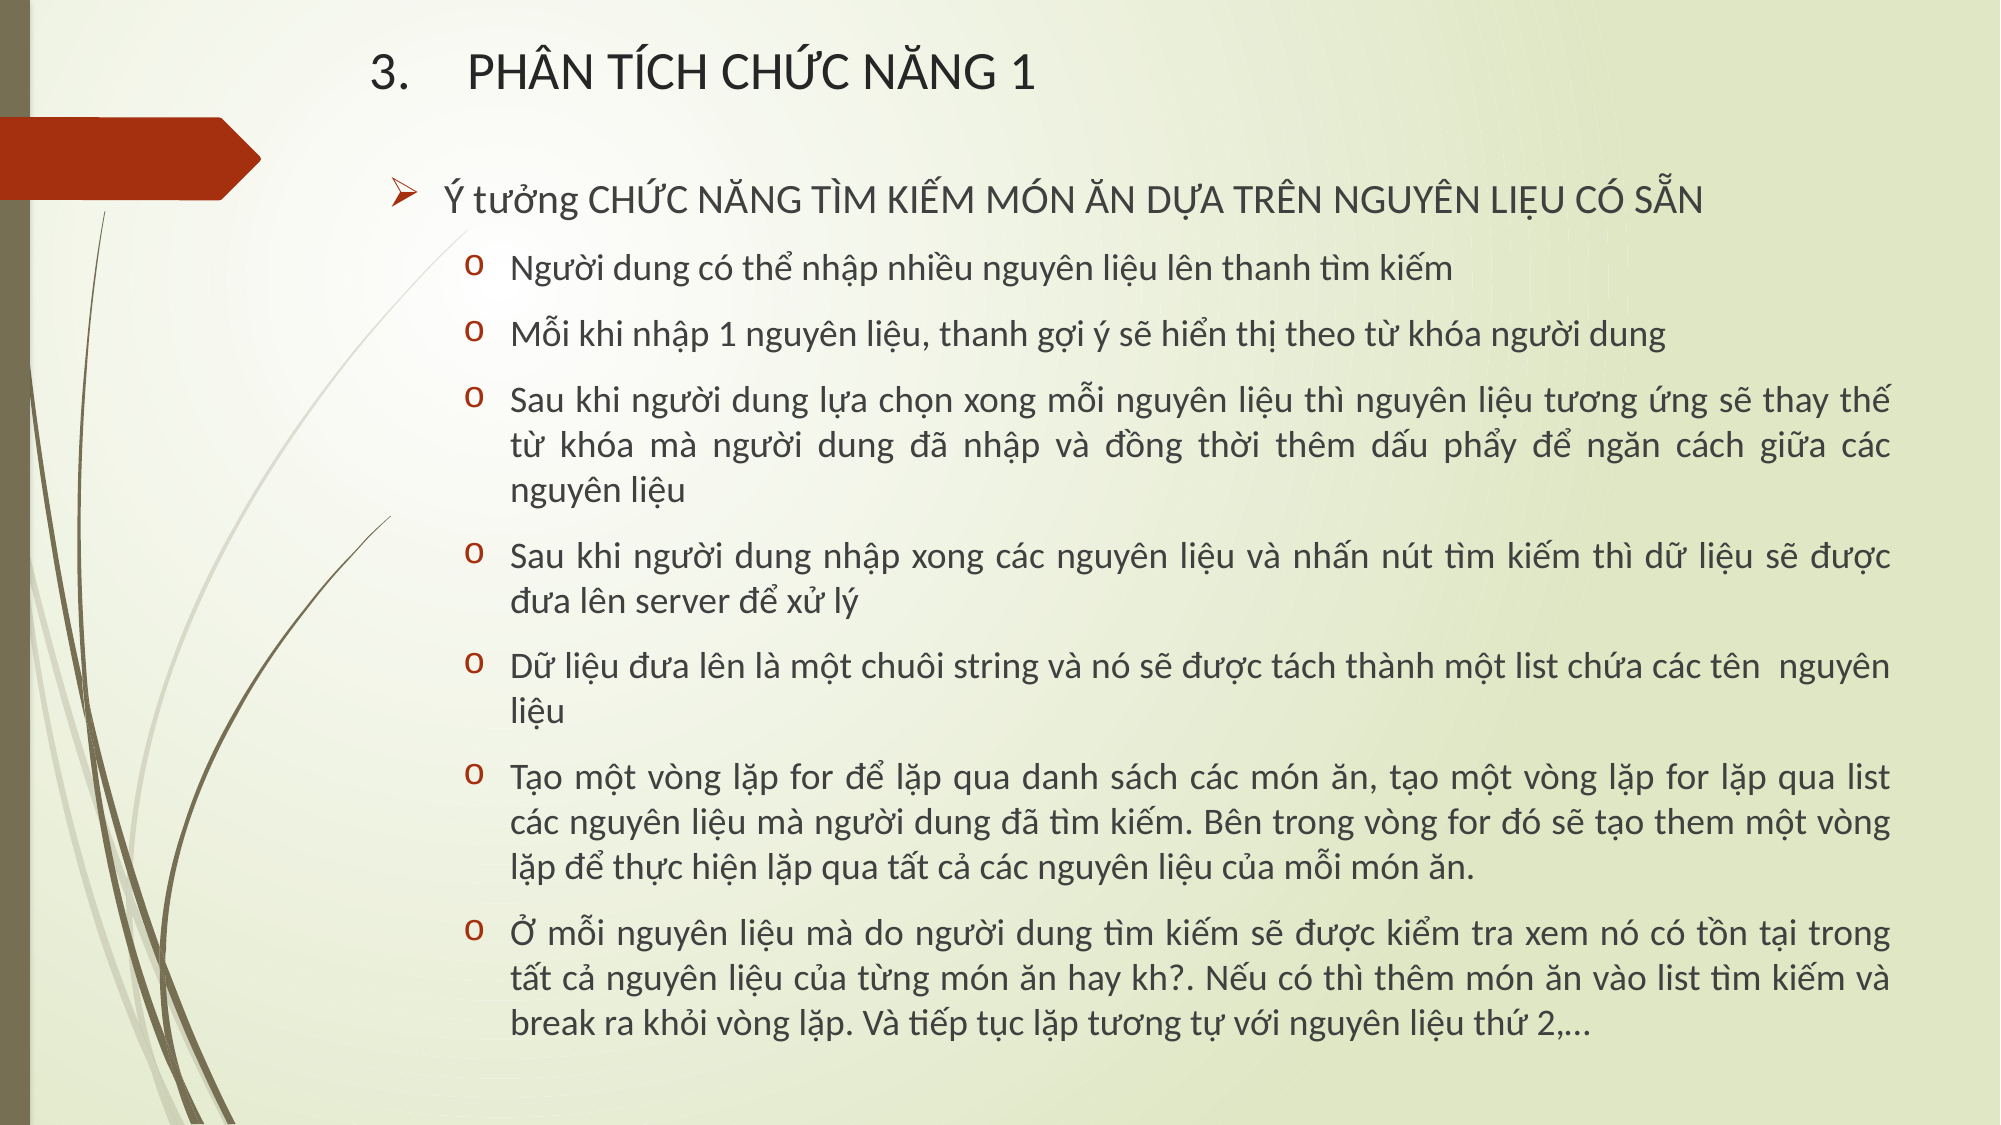

# PHÂN TÍCH CHỨC NĂNG 1
Ý tưởng CHỨC NĂNG TÌM KIẾM MÓN ĂN DỰA TRÊN NGUYÊN LIỆU CÓ SẴN
Người dung có thể nhập nhiều nguyên liệu lên thanh tìm kiếm
Mỗi khi nhập 1 nguyên liệu, thanh gợi ý sẽ hiển thị theo từ khóa người dung
Sau khi người dung lựa chọn xong mỗi nguyên liệu thì nguyên liệu tương ứng sẽ thay thế từ khóa mà người dung đã nhập và đồng thời thêm dấu phẩy để ngăn cách giữa các nguyên liệu
Sau khi người dung nhập xong các nguyên liệu và nhấn nút tìm kiếm thì dữ liệu sẽ được đưa lên server để xử lý
Dữ liệu đưa lên là một chuôi string và nó sẽ được tách thành một list chứa các tên  nguyên liệu
Tạo một vòng lặp for để lặp qua danh sách các món ăn, tạo một vòng lặp for lặp qua list các nguyên liệu mà người dung đã tìm kiếm. Bên trong vòng for đó sẽ tạo them một vòng lặp để thực hiện lặp qua tất cả các nguyên liệu của mỗi món ăn.
Ở mỗi nguyên liệu mà do người dung tìm kiếm sẽ được kiểm tra xem nó có tồn tại trong tất cả nguyên liệu của từng món ăn hay kh?. Nếu có thì thêm món ăn vào list tìm kiếm và break ra khỏi vòng lặp. Và tiếp tục lặp tương tự với nguyên liệu thứ 2,…